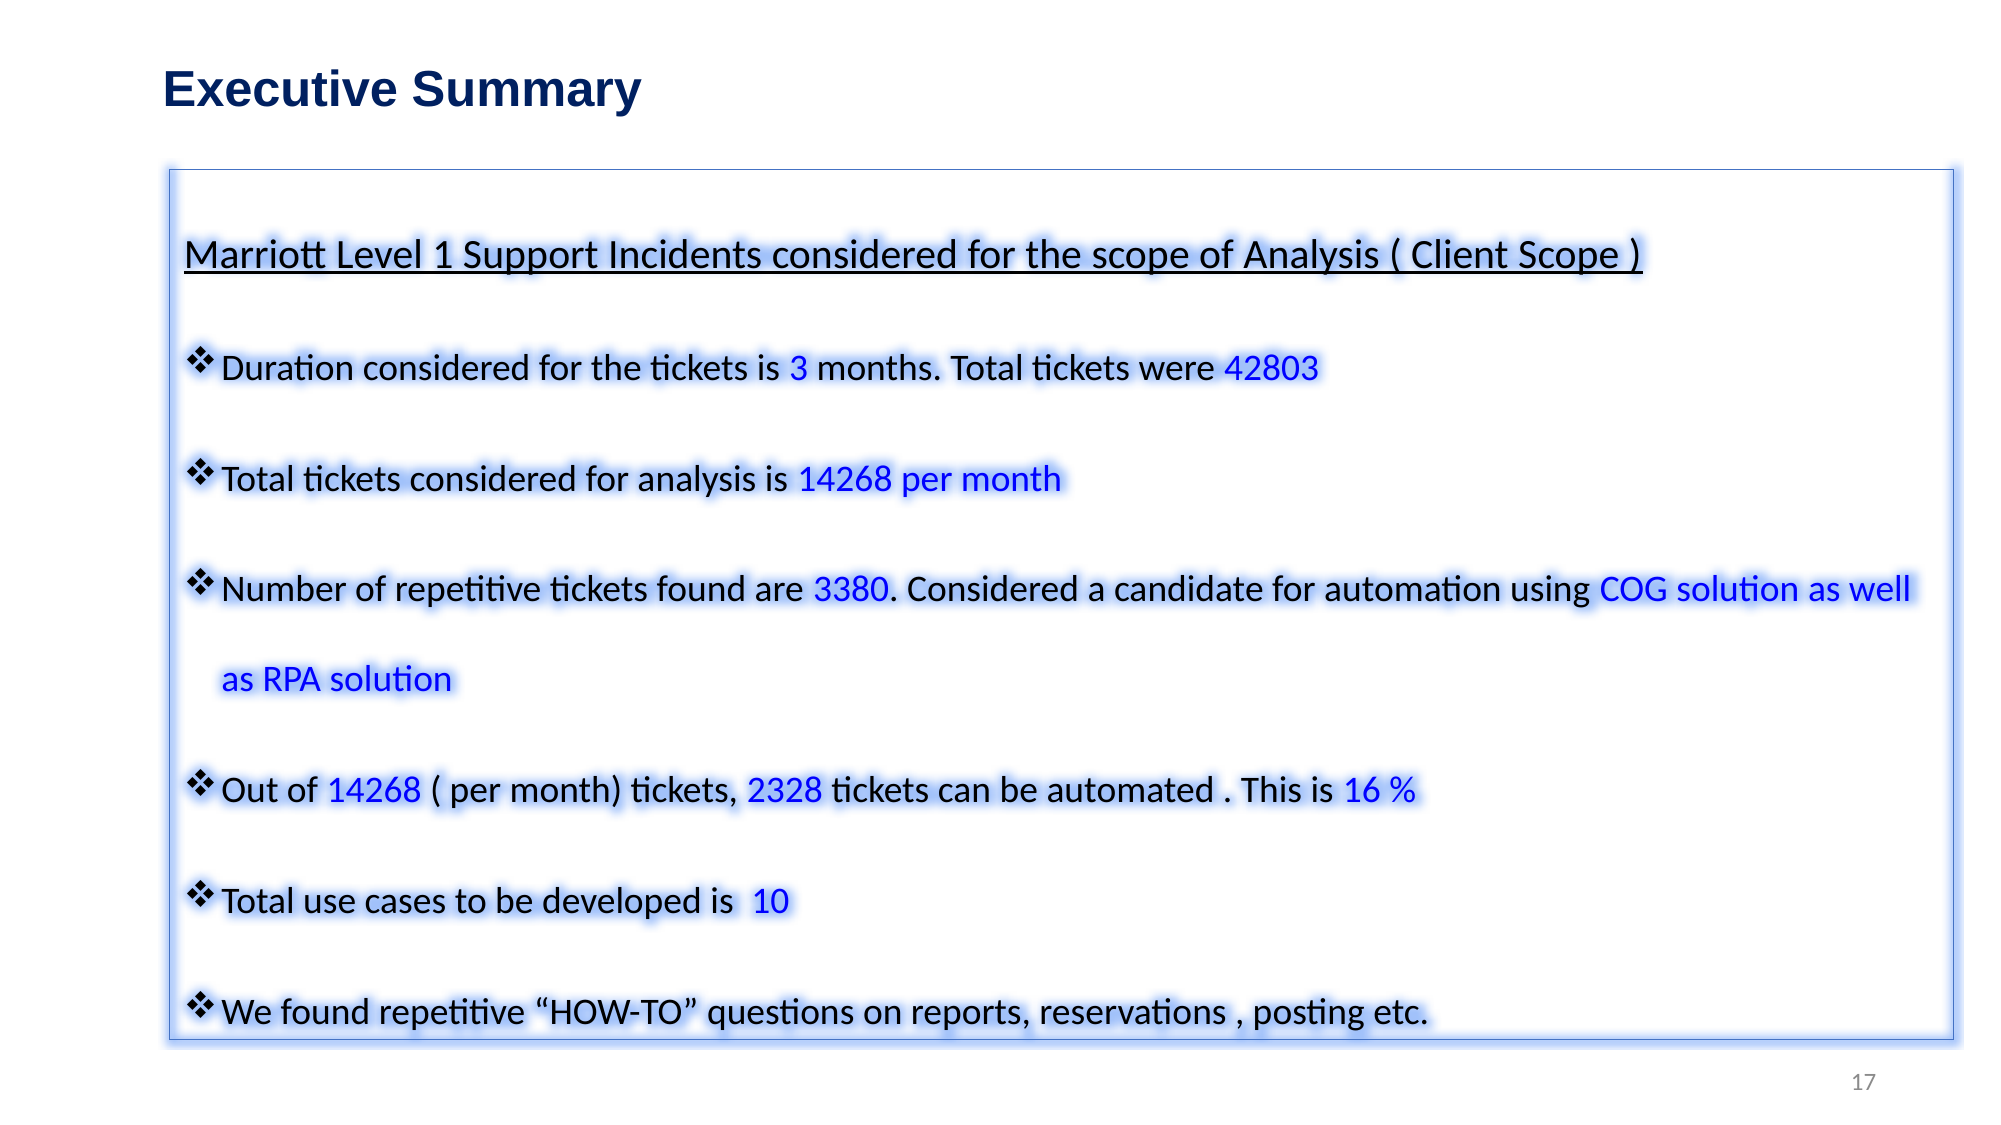

# Executive Summary
Marriott Level 1 Support Incidents considered for the scope of Analysis ( Client Scope )
Duration considered for the tickets is 3 months. Total tickets were 42803
Total tickets considered for analysis is 14268 per month
Number of repetitive tickets found are 3380. Considered a candidate for automation using COG solution as well as RPA solution
Out of 14268 ( per month) tickets, 2328 tickets can be automated . This is 16 %
Total use cases to be developed is  10
We found repetitive “HOW-TO” questions on reports, reservations , posting etc.
17